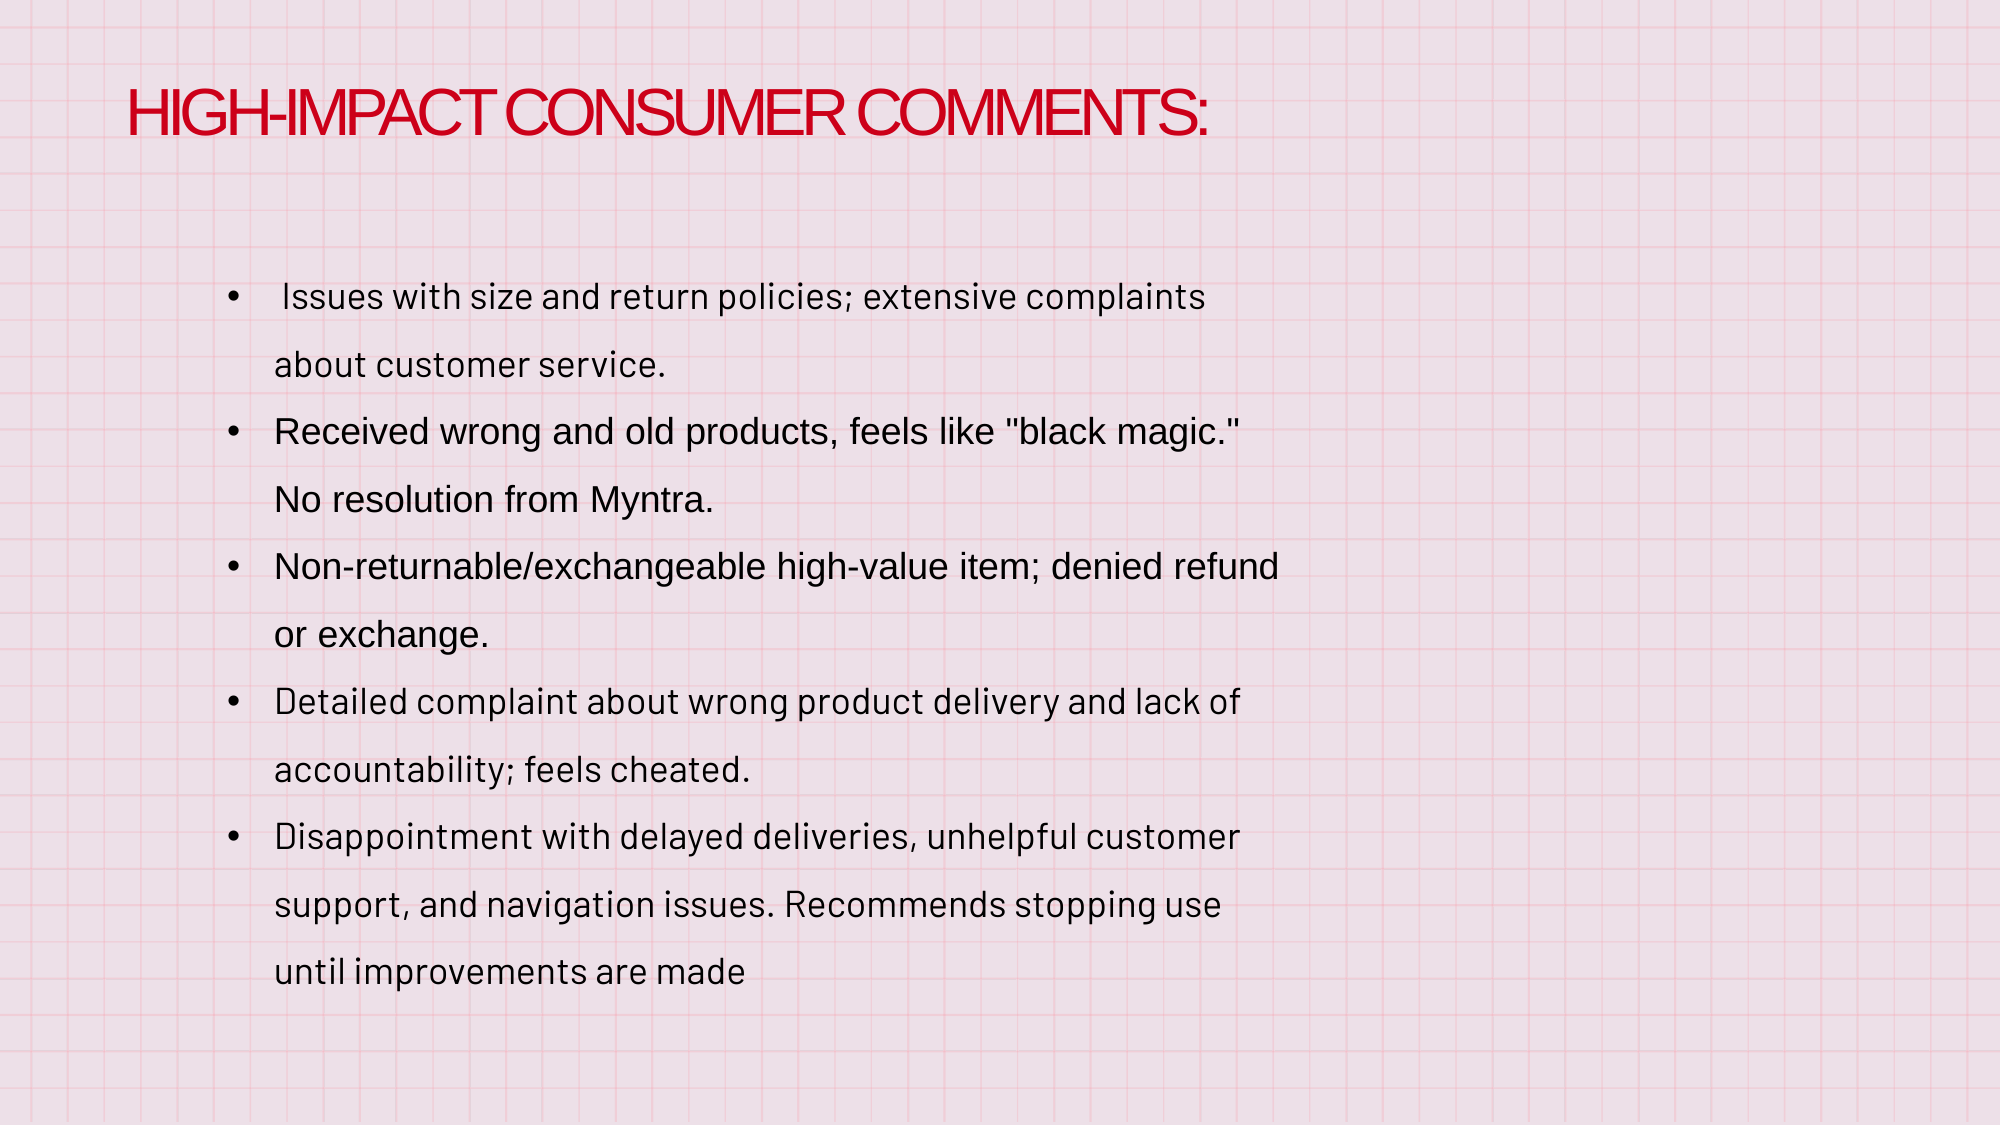

# High-impact consumer comments:
 Issues with size and return policies; extensive complaints about customer service.
Received wrong and old products, feels like "black magic." No resolution from Myntra.
Non-returnable/exchangeable high-value item; denied refund or exchange.
Detailed complaint about wrong product delivery and lack of accountability; feels cheated.
Disappointment with delayed deliveries, unhelpful customer support, and navigation issues. Recommends stopping use until improvements are made